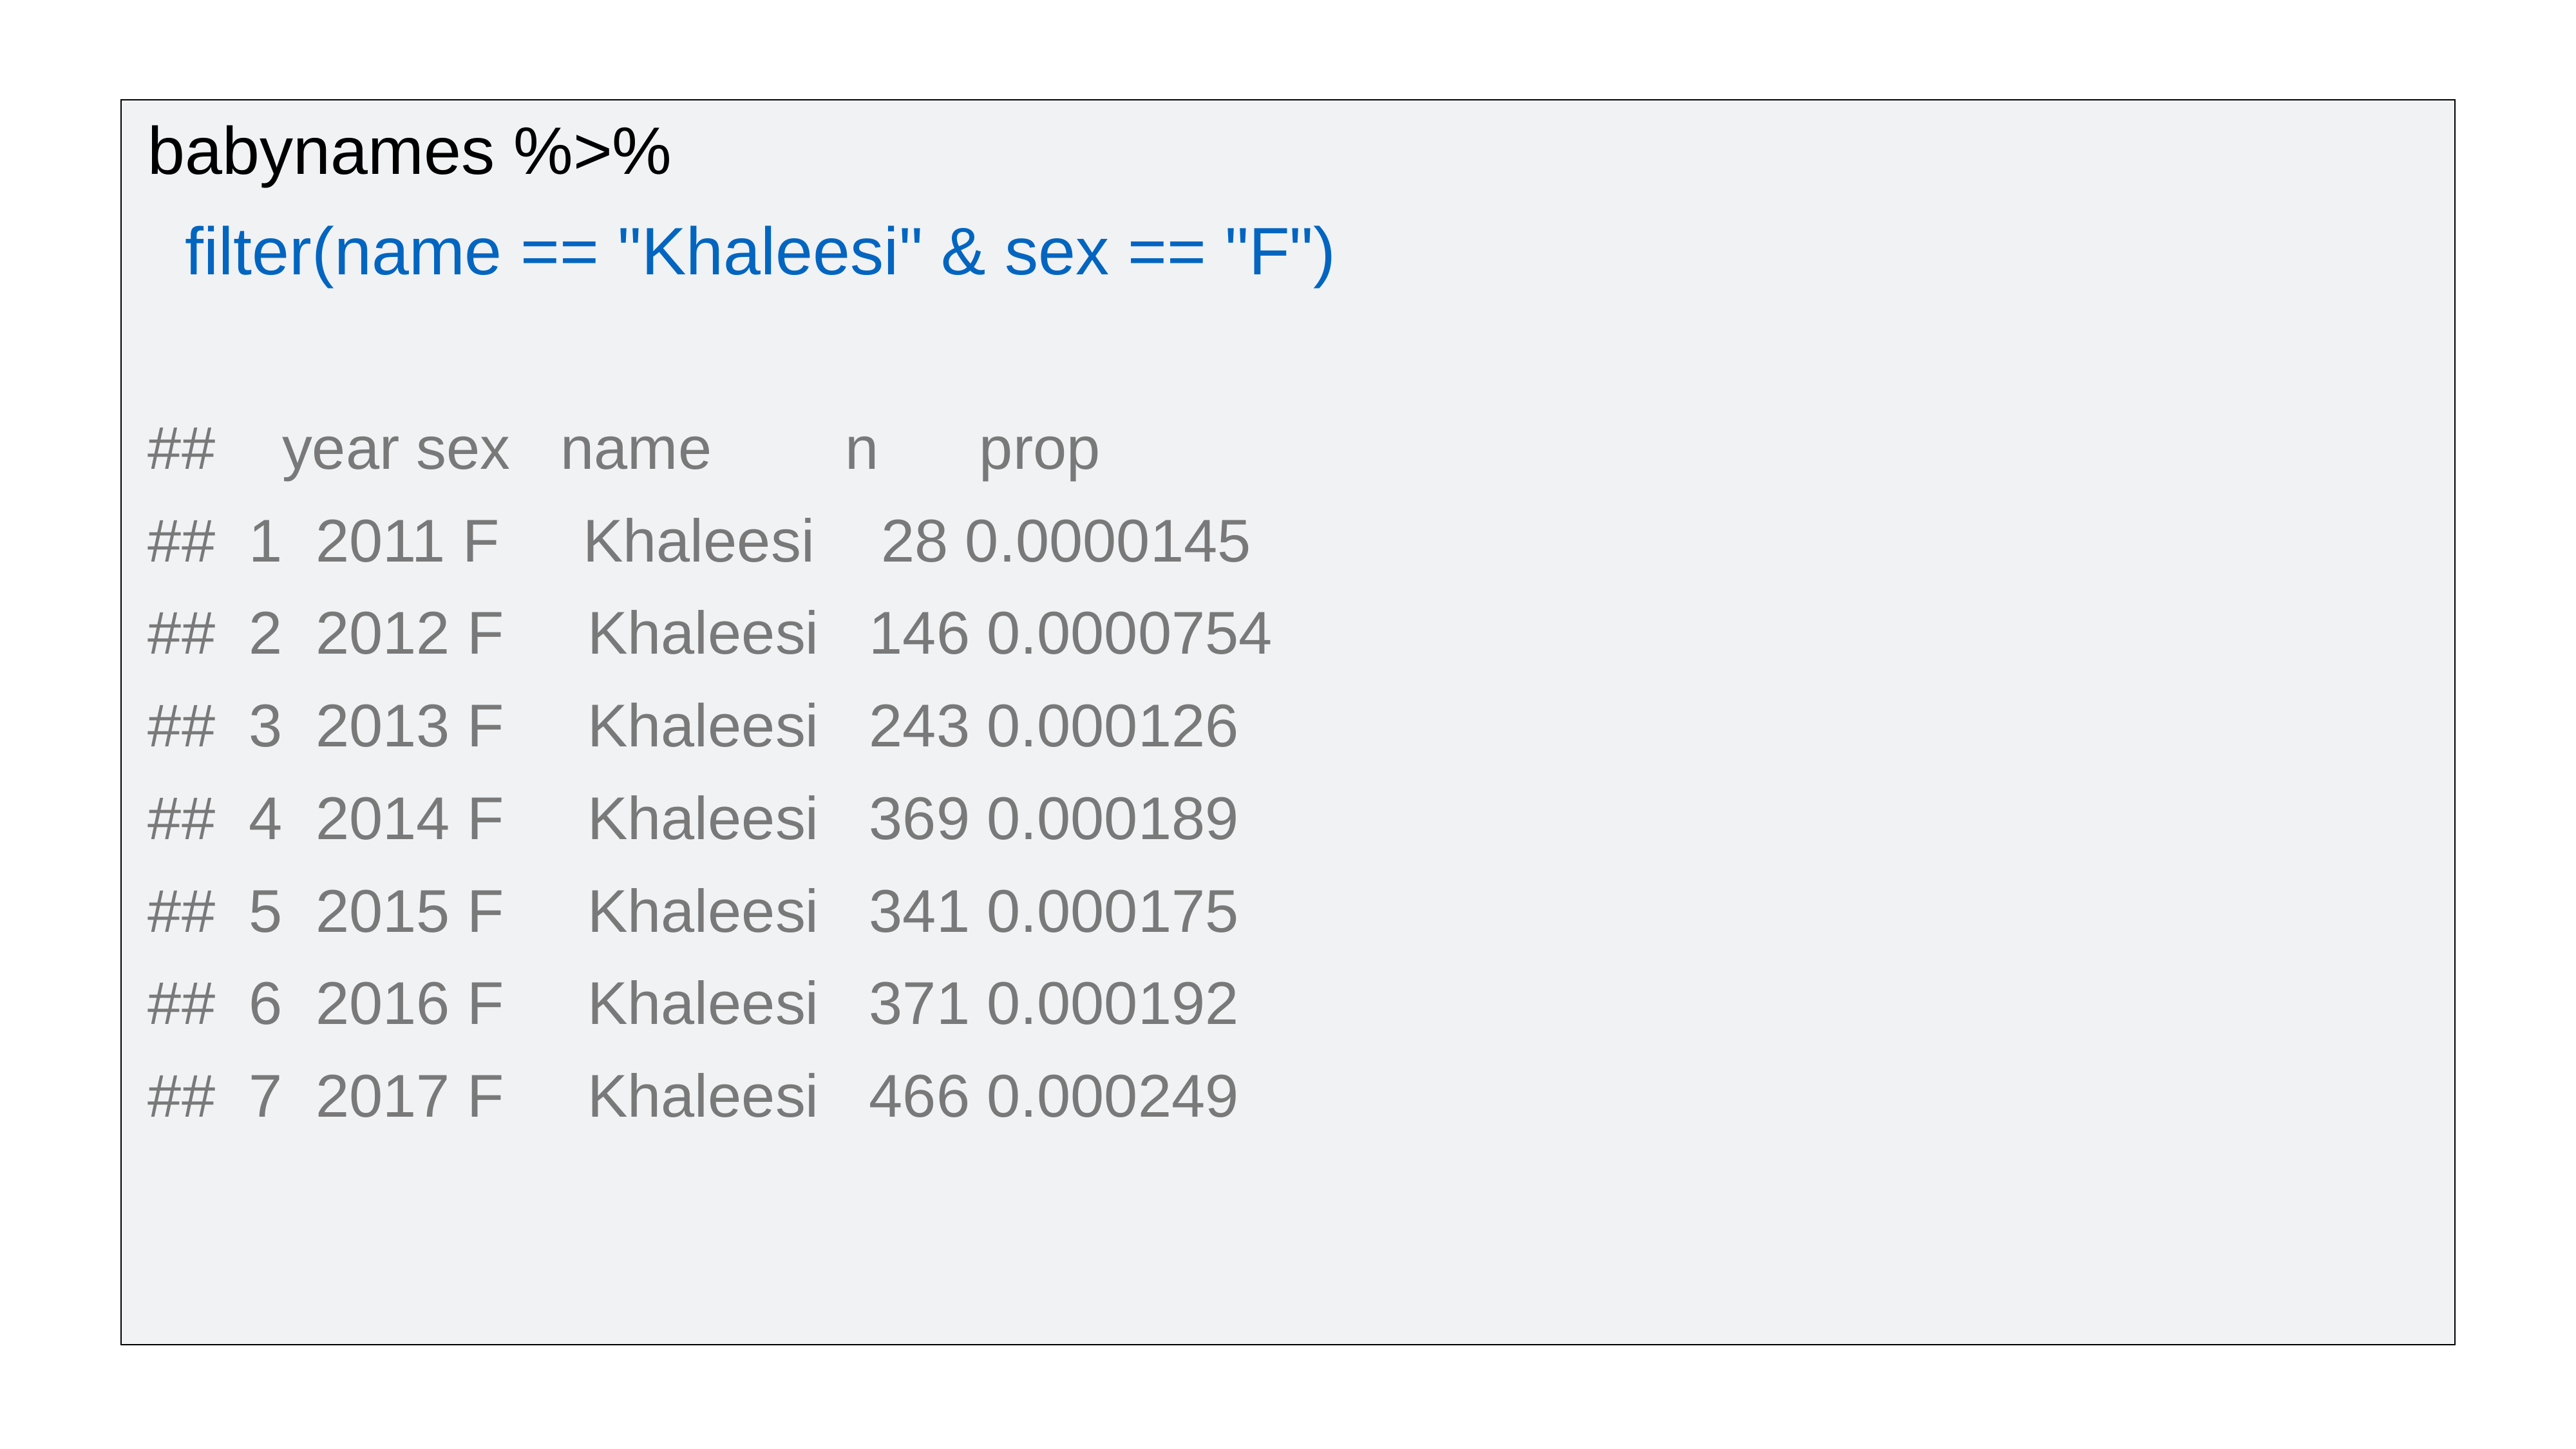

babynames %>%
  filter(name == "Khaleesi" & sex == "F")

##    year sex   name        n      prop
##  1  2011 F     Khaleesi    28 0.0000145
##  2  2012 F     Khaleesi   146 0.0000754
##  3  2013 F     Khaleesi   243 0.000126
##  4  2014 F     Khaleesi   369 0.000189
##  5  2015 F     Khaleesi   341 0.000175
##  6  2016 F     Khaleesi   371 0.000192
##  7  2017 F     Khaleesi   466 0.000249